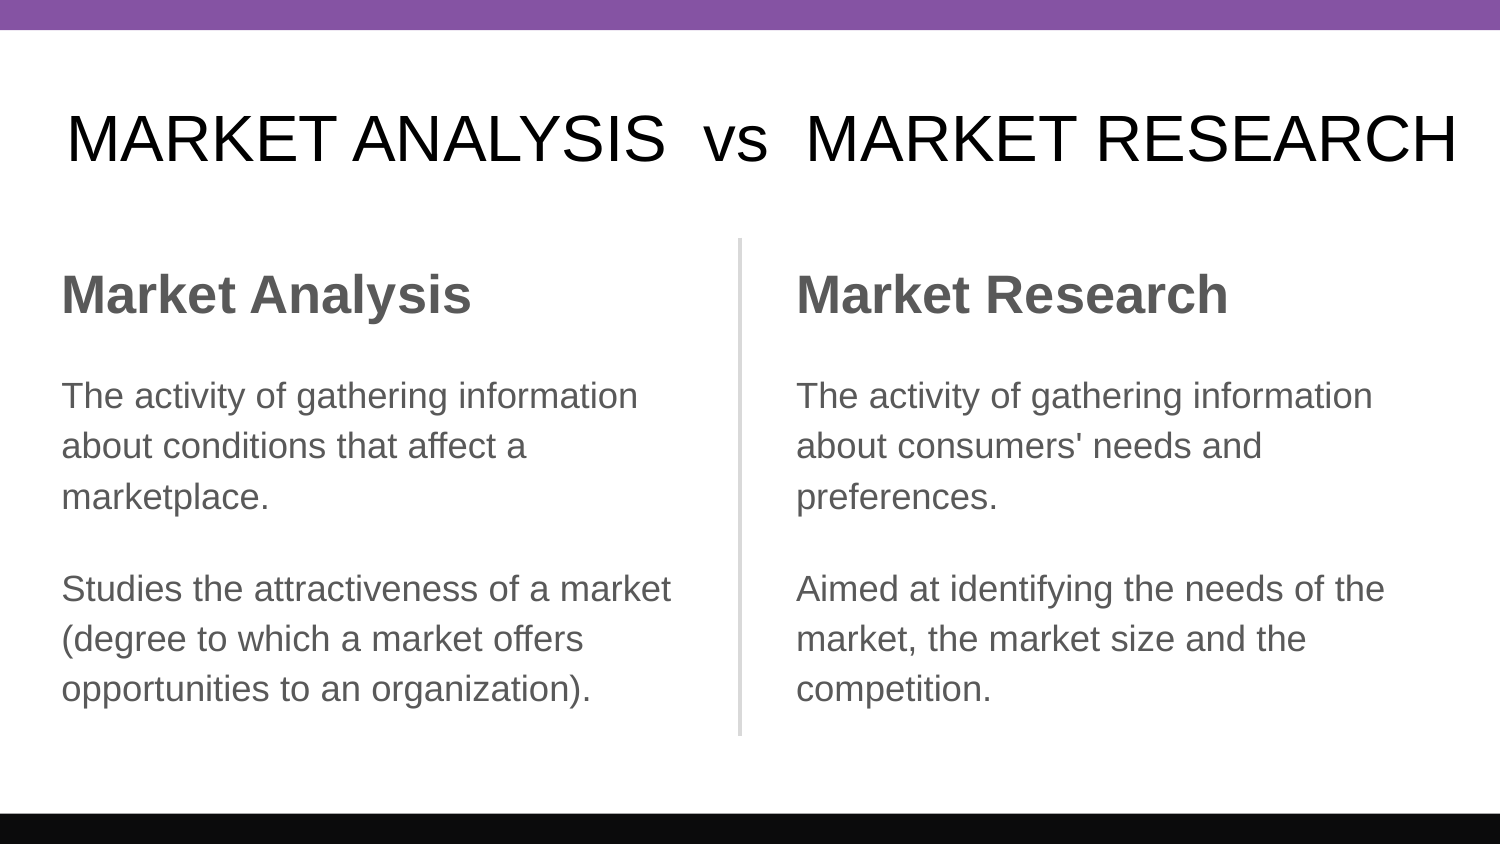

# MARKET ANALYSIS  vs  MARKET RESEARCH
Market Analysis
The activity of gathering information about conditions that affect a marketplace.
Studies the attractiveness of a market (degree to which a market offers opportunities to an organization).
Market Research
The activity of gathering information about consumers' needs and preferences.
Aimed at identifying the needs of the market, the market size and the competition.